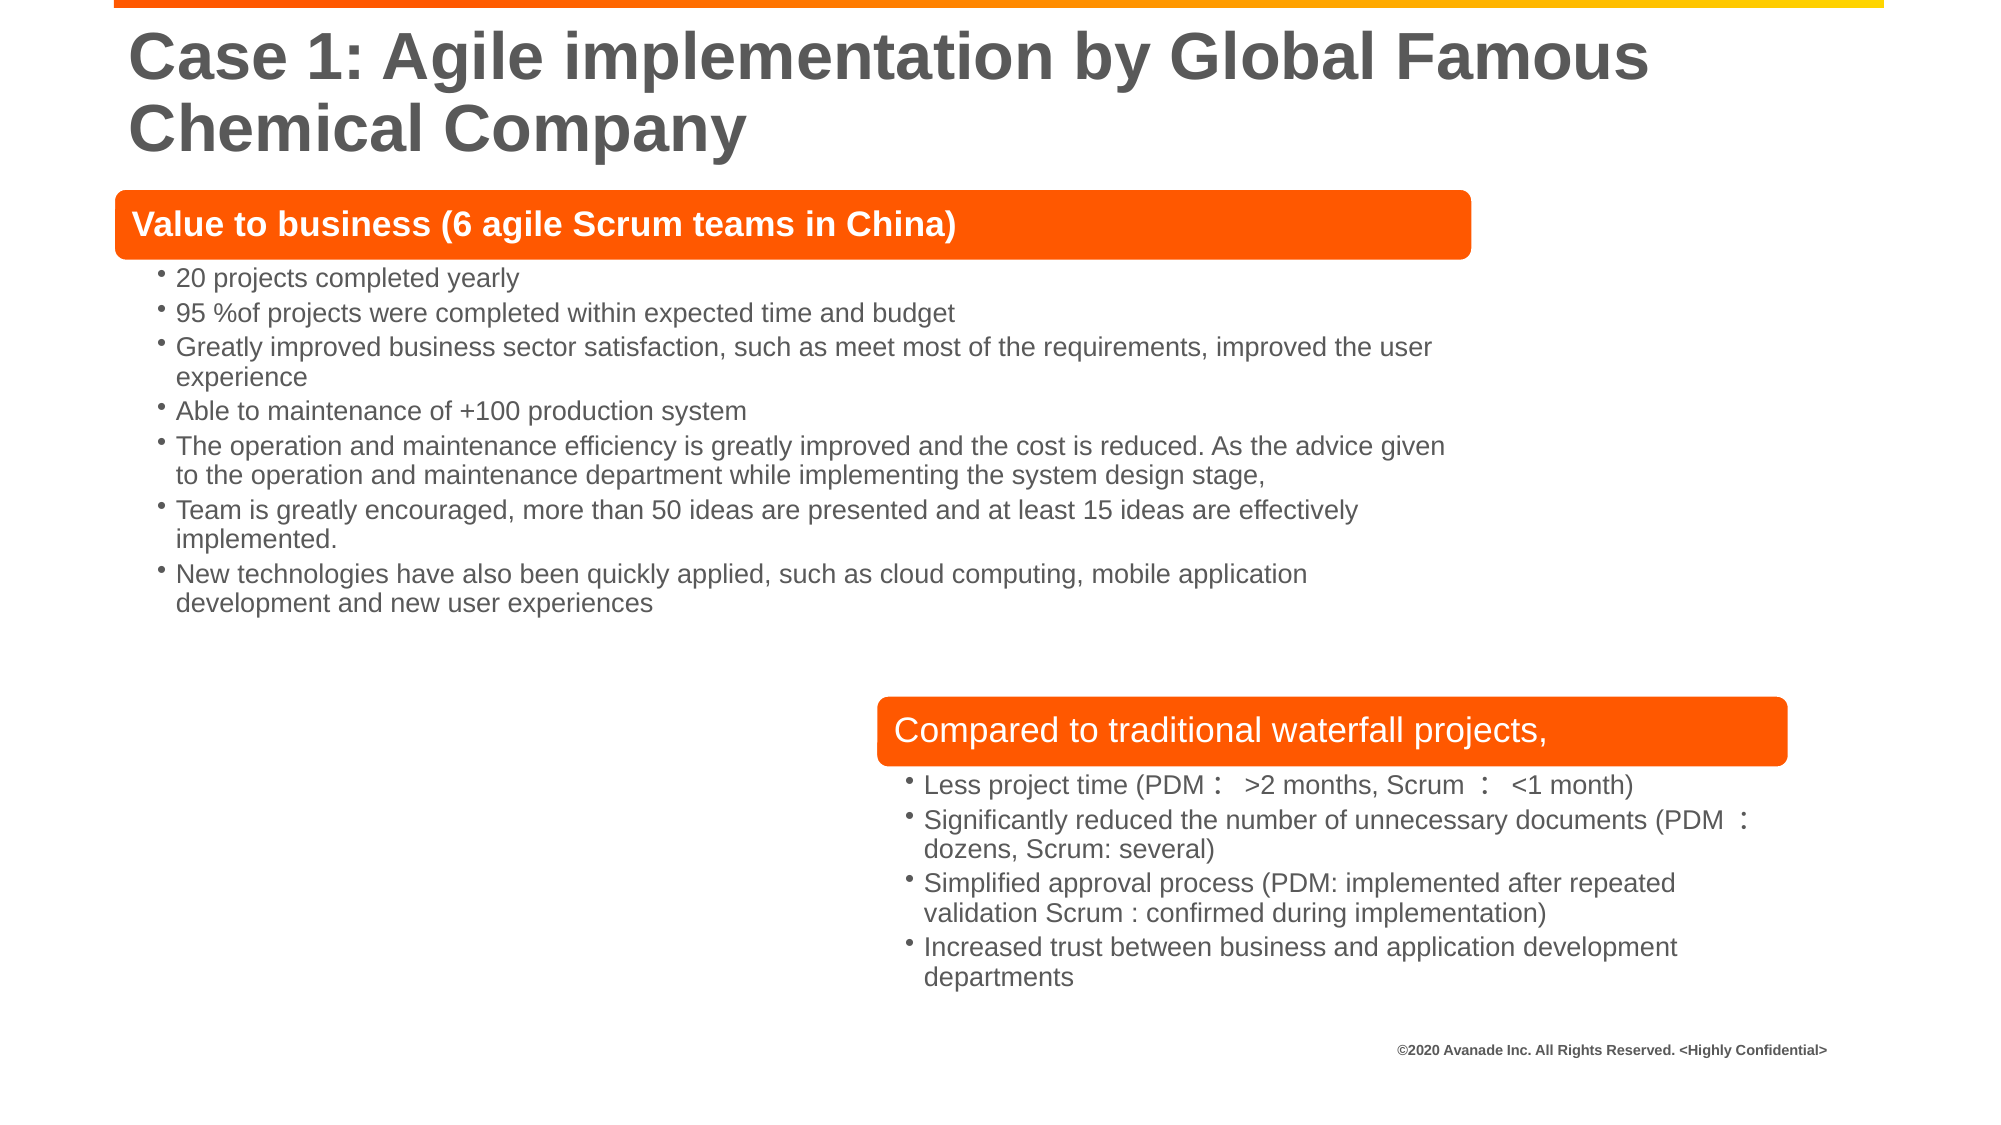

# Case 1: Agile implementation by Global Famous Chemical Company
Value to business (6 agile Scrum teams in China)
20 projects completed yearly
95 %of projects were completed within expected time and budget
Greatly improved business sector satisfaction, such as meet most of the requirements, improved the user experience
Able to maintenance of +100 production system
The operation and maintenance efficiency is greatly improved and the cost is reduced. As the advice given to the operation and maintenance department while implementing the system design stage,
Team is greatly encouraged, more than 50 ideas are presented and at least 15 ideas are effectively implemented.
New technologies have also been quickly applied, such as cloud computing, mobile application development and new user experiences
Compared to traditional waterfall projects,
Less project time (PDM：>2 months, Scrum ：<1 month)
Significantly reduced the number of unnecessary documents (PDM ： dozens, Scrum: several)
Simplified approval process (PDM: implemented after repeated validation Scrum : confirmed during implementation)
Increased trust between business and application development departments